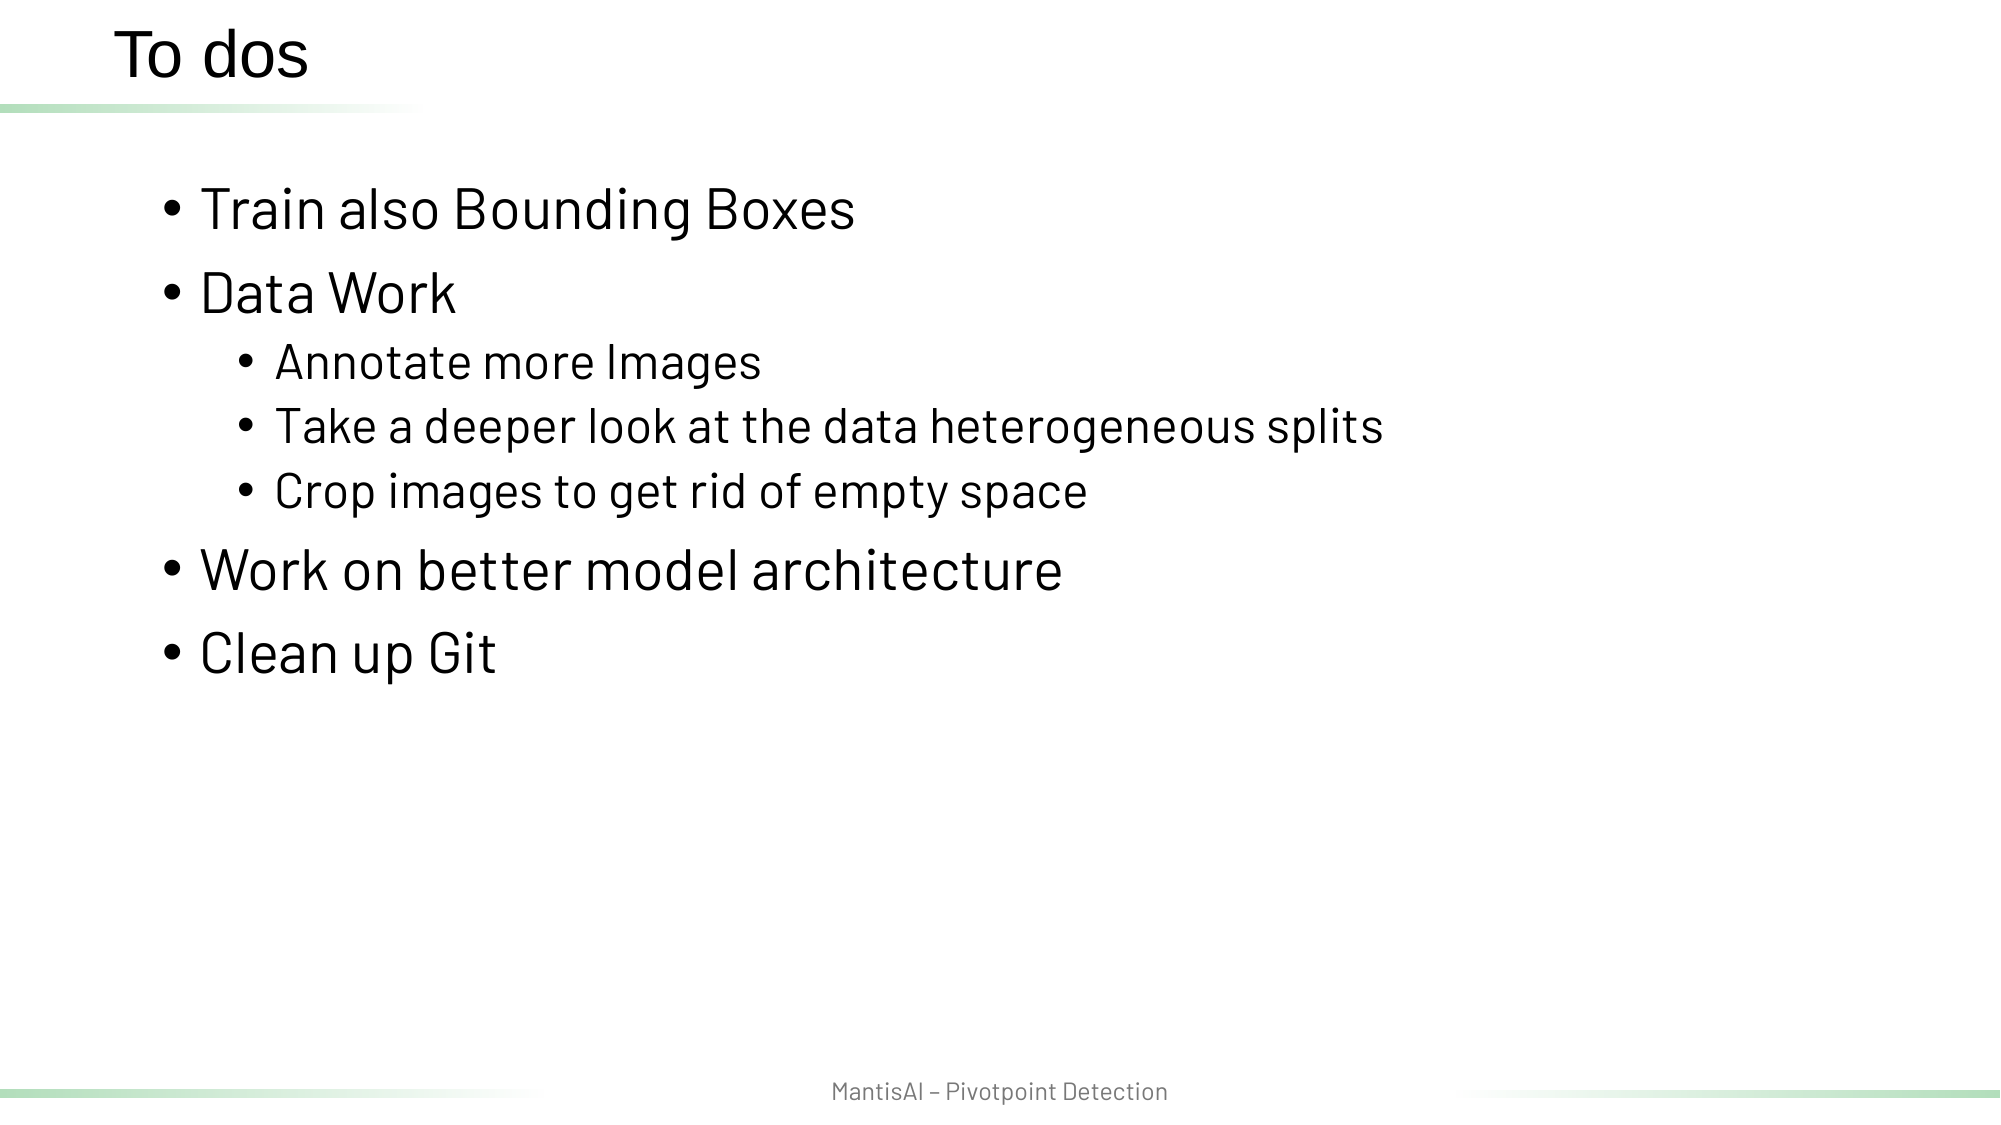

To dos

Train also Bounding Boxes
Data Work
Annotate more Images
Take a deeper look at the data heterogeneous splits
Crop images to get rid of empty space
Work on better model architecture
Clean up Git
MantisAI – Pivotpoint Detection